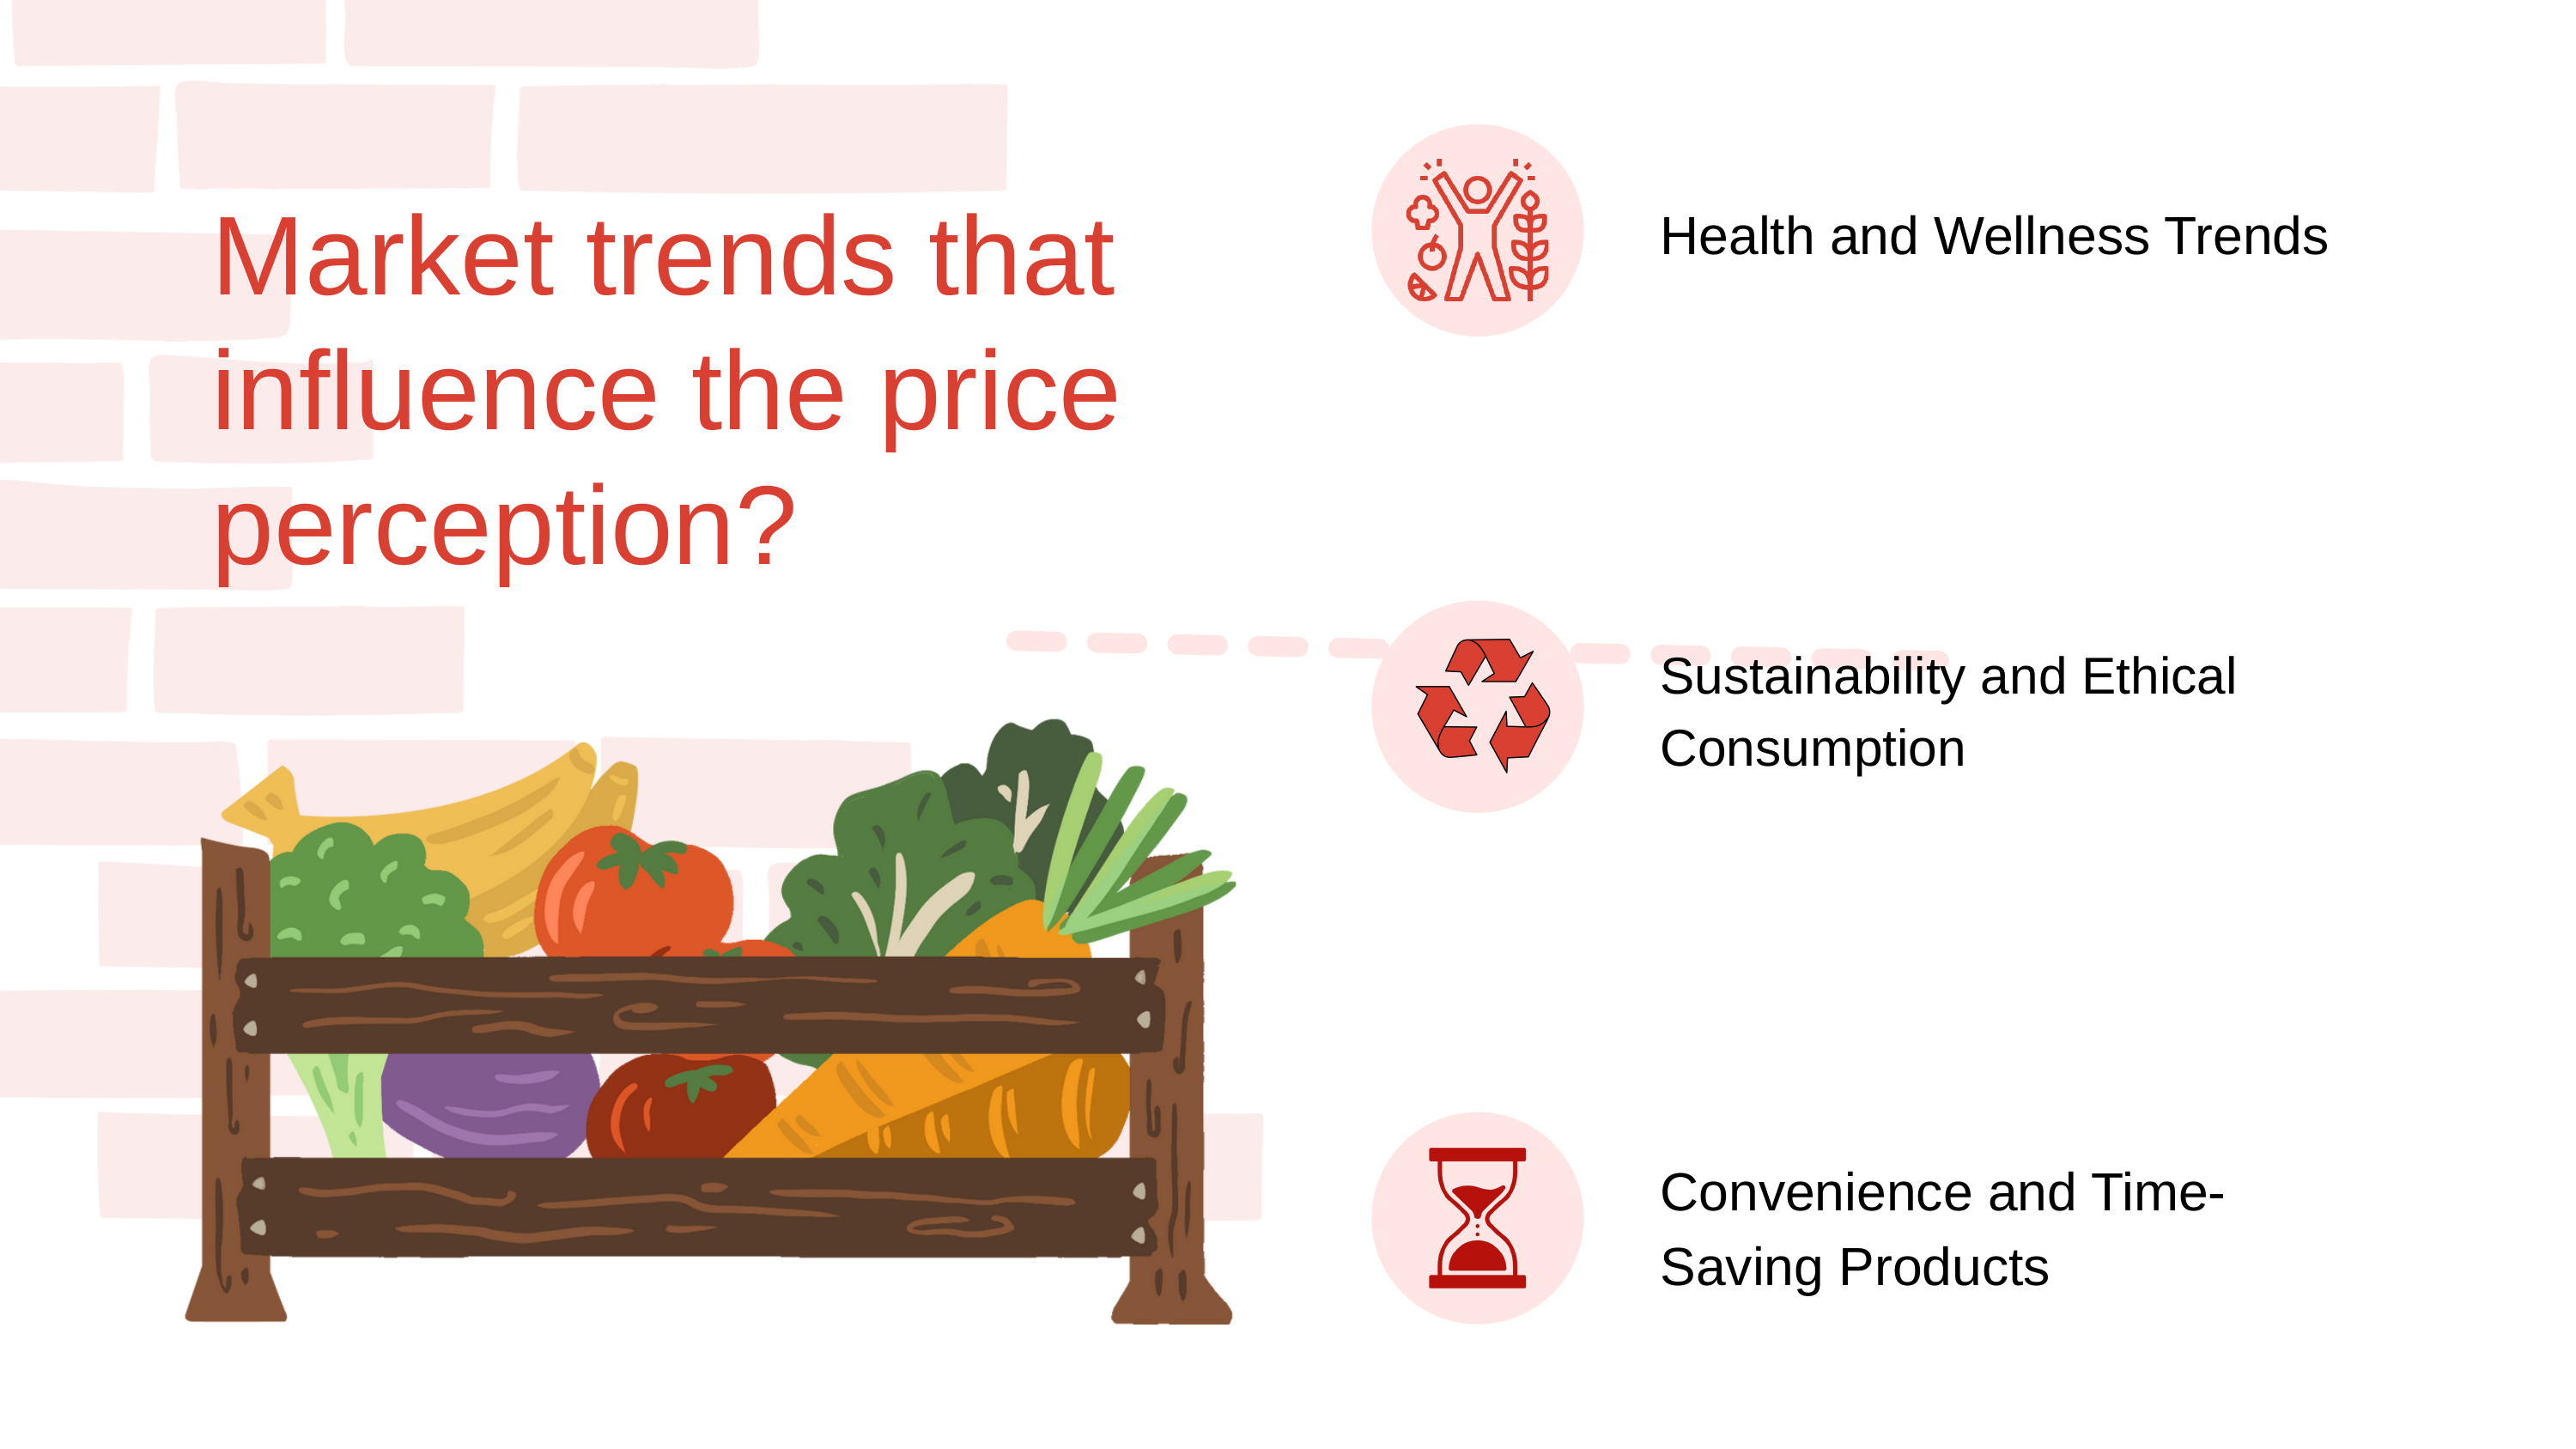

Market trends that influence the price perception?
Health and Wellness Trends

Sustainability and Ethical
Consumption

Convenience and Time-Saving Products